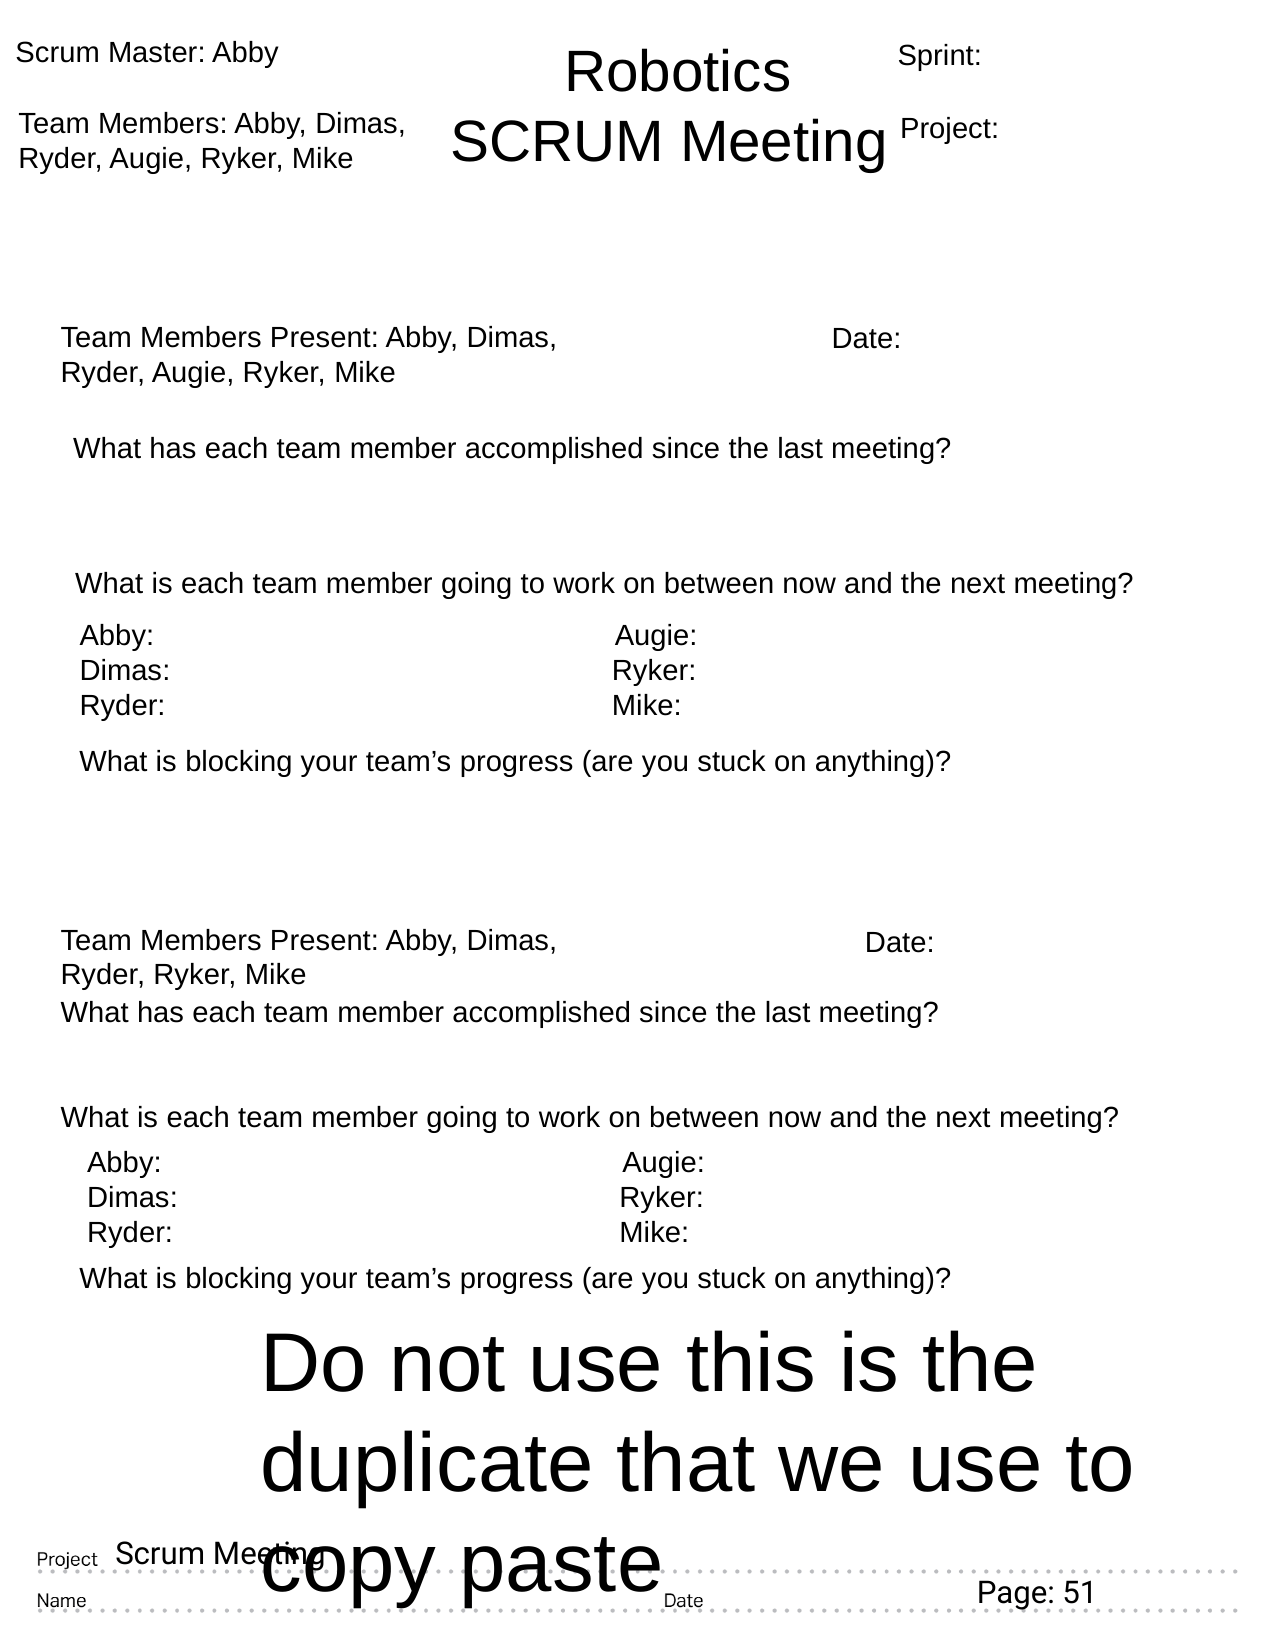

Scrum Master: Abby
       Robotics
SCRUM Meeting
Sprint:
Team Members: Abby, Dimas,
Ryder, Augie, Ryker, Mike
Project:
Team Members Present: Abby, Dimas,
Ryder, Augie, Ryker, Mike
Date:
What has each team member accomplished since the last meeting?

What is each team member going to work on between now and the next meeting?
Abby: 	                                               Augie:
Dimas: 			          Ryker:
Ryder: 			          Mike:
What is blocking your team’s progress (are you stuck on anything)?
Team Members Present: Abby, Dimas,
Ryder, Ryker, Mike

Date:
What has each team member accomplished since the last meeting?
What is each team member going to work on between now and the next meeting?
Abby: 	                                               Augie:
Dimas:    	  		          Ryker:
Ryder:                              	          Mike:
What is blocking your team’s progress (are you stuck on anything)?
Do not use this is the duplicate that we use to copy paste
# Scrum Meeting
                                Page: 51